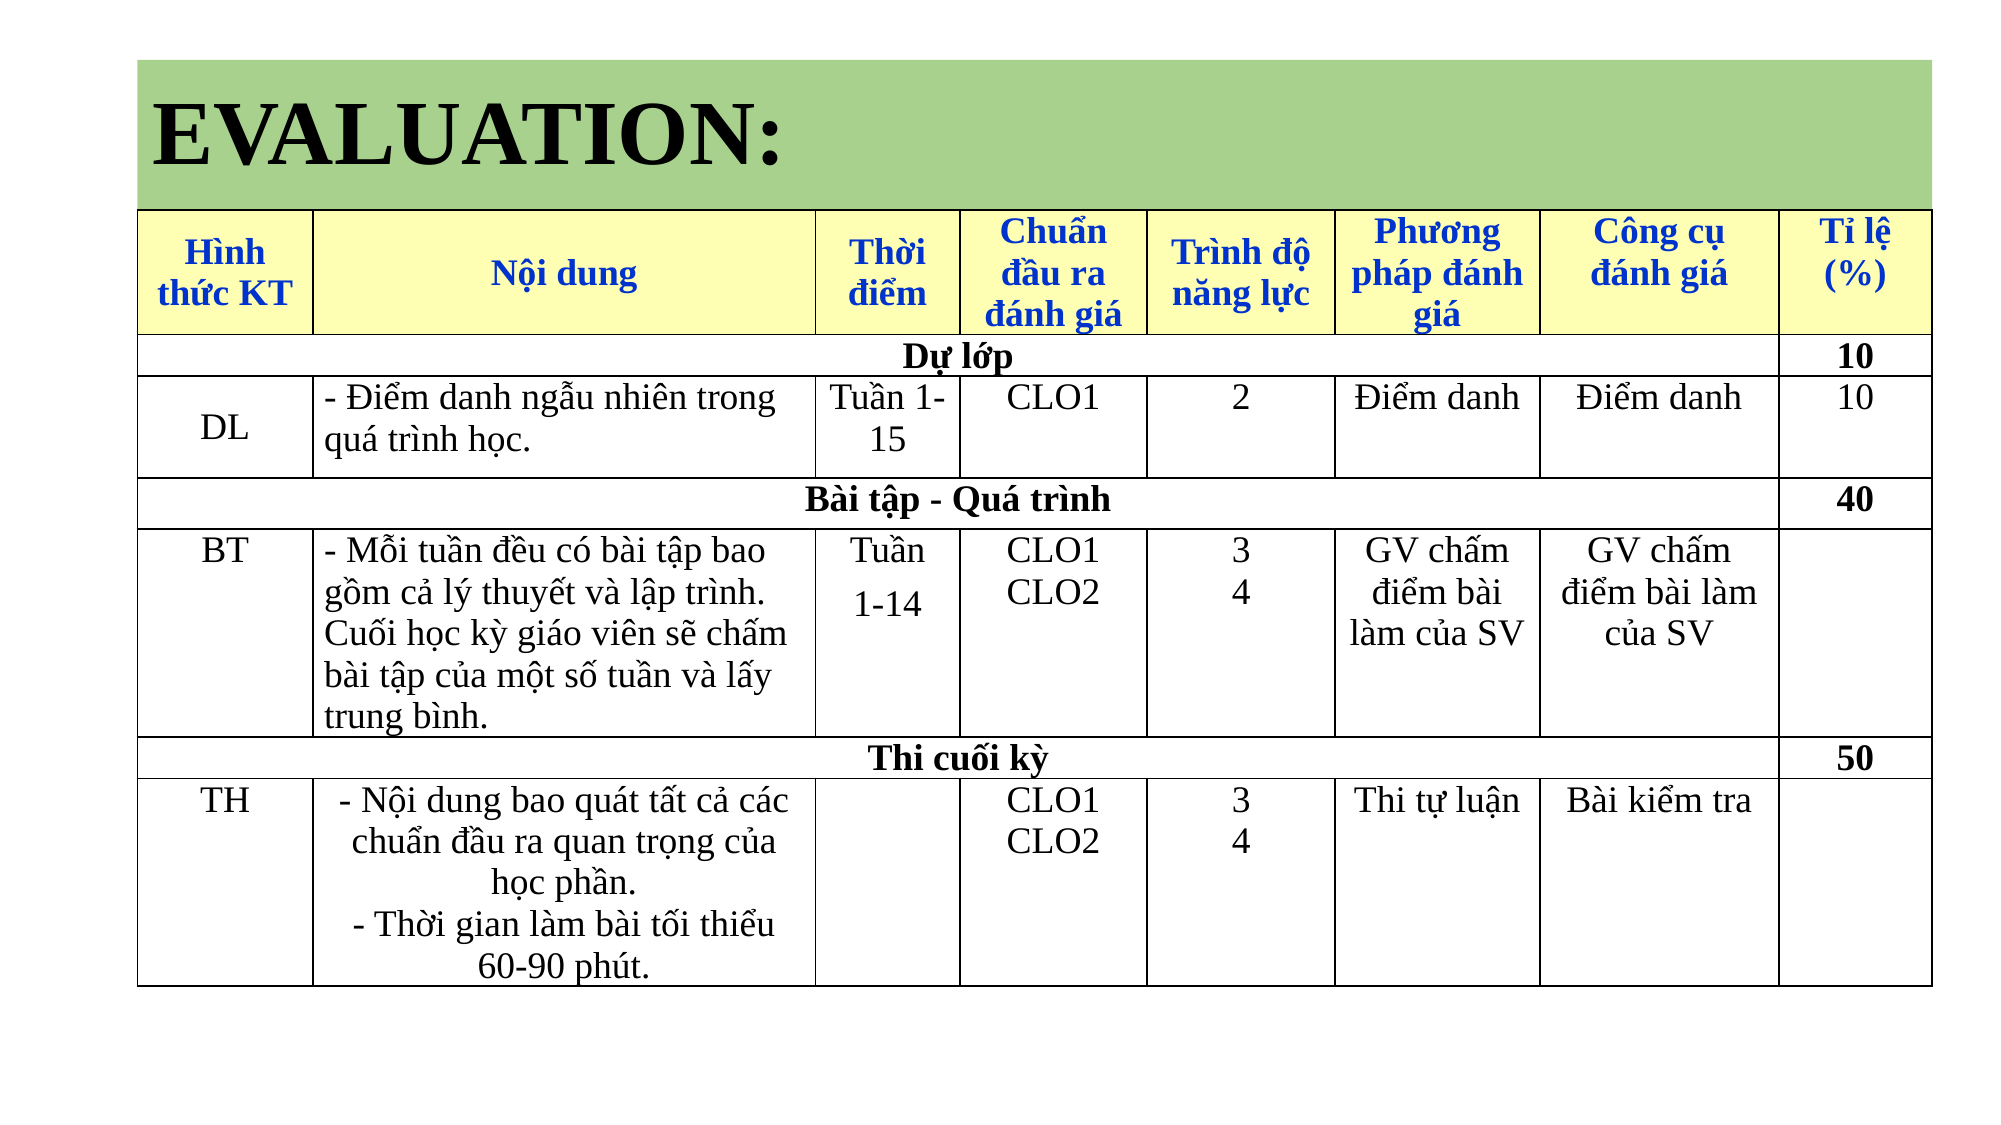

# EVALUATION:
| Hình thức KT | Nội dung | Thời điểm | Chuẩn đầu ra đánh giá | Trình độ năng lực | Phương pháp đánh giá | Công cụ đánh giá | Tỉ lệ (%) |
| --- | --- | --- | --- | --- | --- | --- | --- |
| Dự lớp |  |  |  |  |  |  | 10 |
| DL | - Điểm danh ngẫu nhiên trong quá trình học. | Tuần 1-15 | CLO1 | 2 | Điểm danh | Điểm danh | 10 |
| Bài tập - Quá trình |  |  |  |  |  |  | 40 |
| BT | - Mỗi tuần đều có bài tập bao gồm cả lý thuyết và lập trình. Cuối học kỳ giáo viên sẽ chấm bài tập của một số tuần và lấy trung bình. | Tuần 1-14 | CLO1 CLO2 | 3 4 | GV chấm điểm bài làm của SV | GV chấm điểm bài làm của SV |  |
| Thi cuối kỳ |  |  |  |  |  |  | 50 |
| TH | - Nội dung bao quát tất cả các chuẩn đầu ra quan trọng của học phần. - Thời gian làm bài tối thiểu 60-90 phút. |  | CLO1 CLO2 | 3 4 | Thi tự luận | Bài kiểm tra |  |